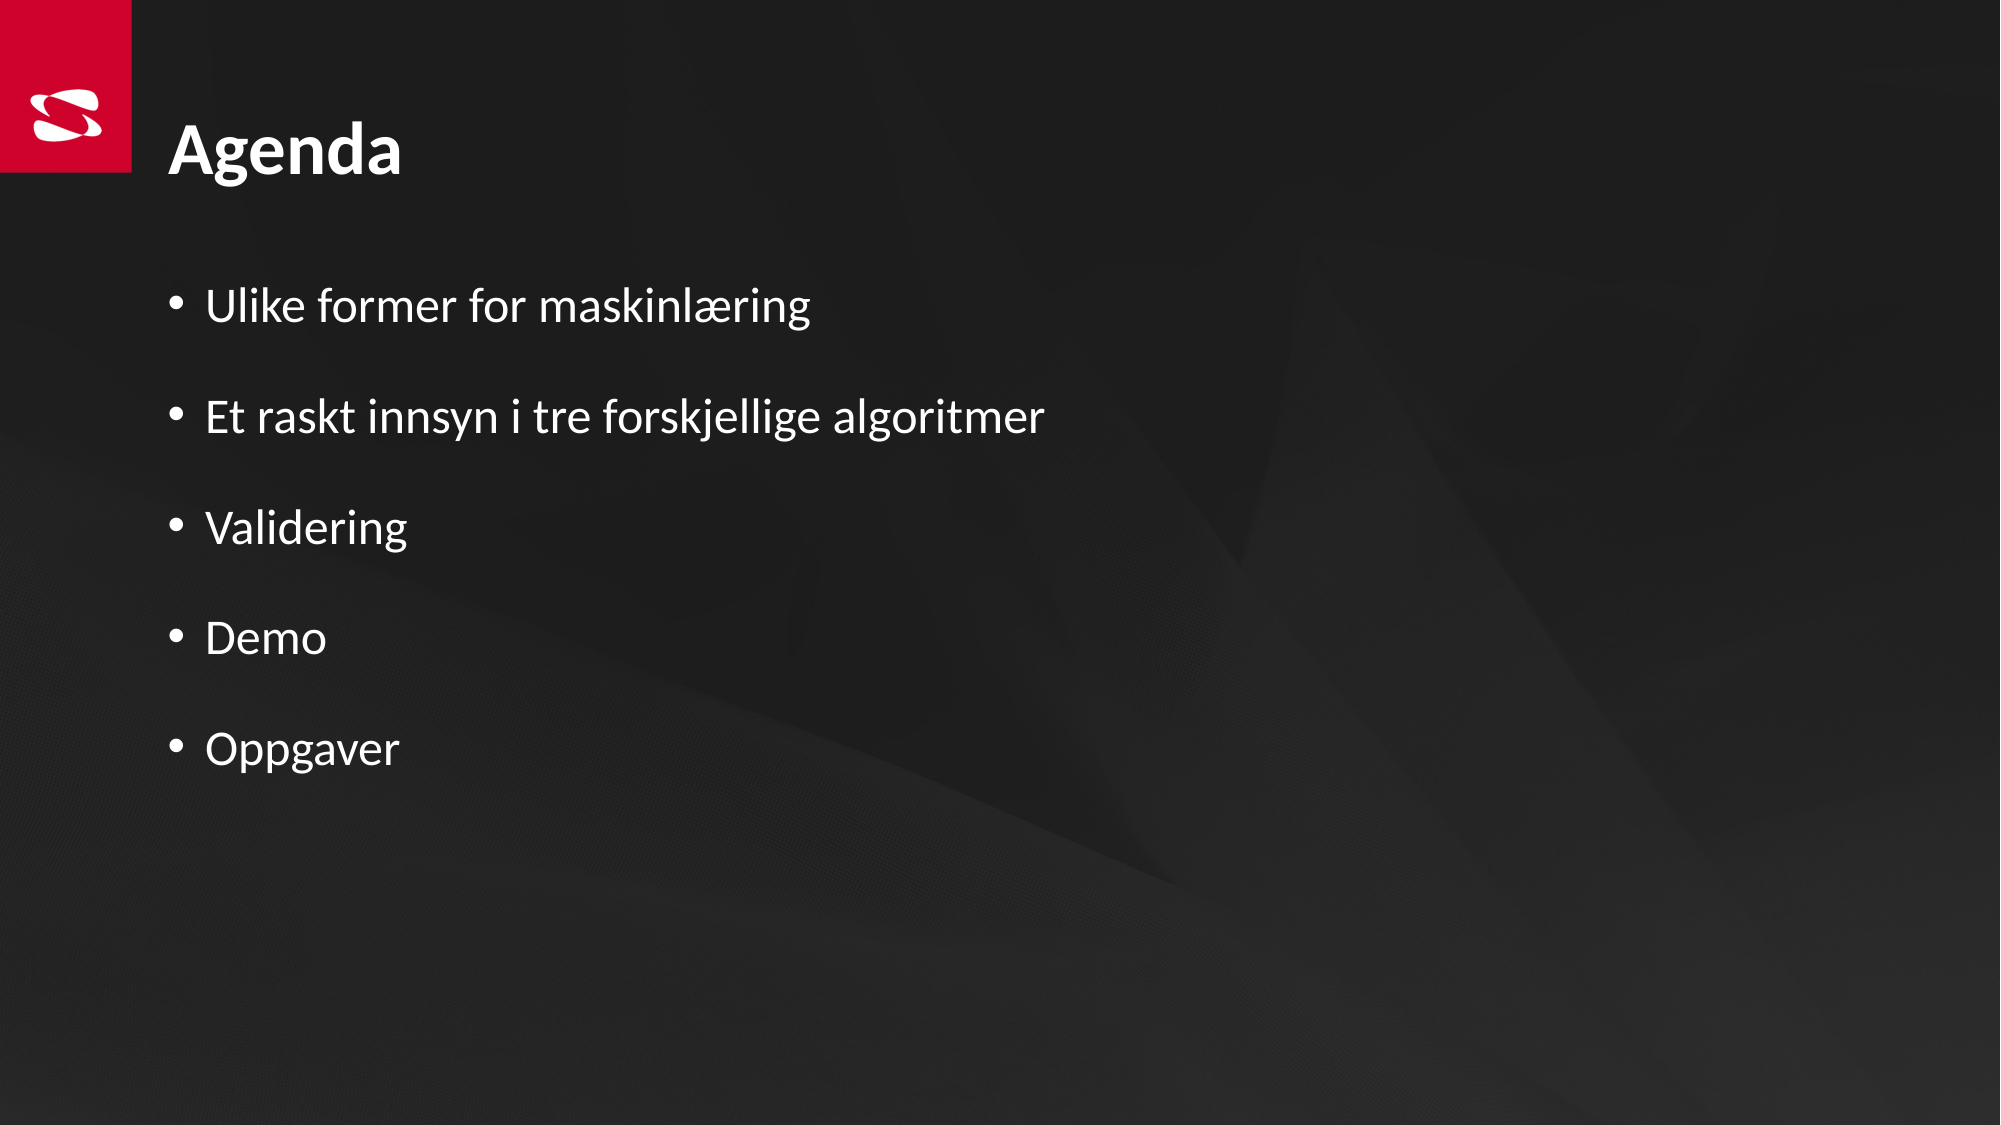

# Agenda
Ulike former for maskinlæring
Et raskt innsyn i tre forskjellige algoritmer
Validering
Demo
Oppgaver